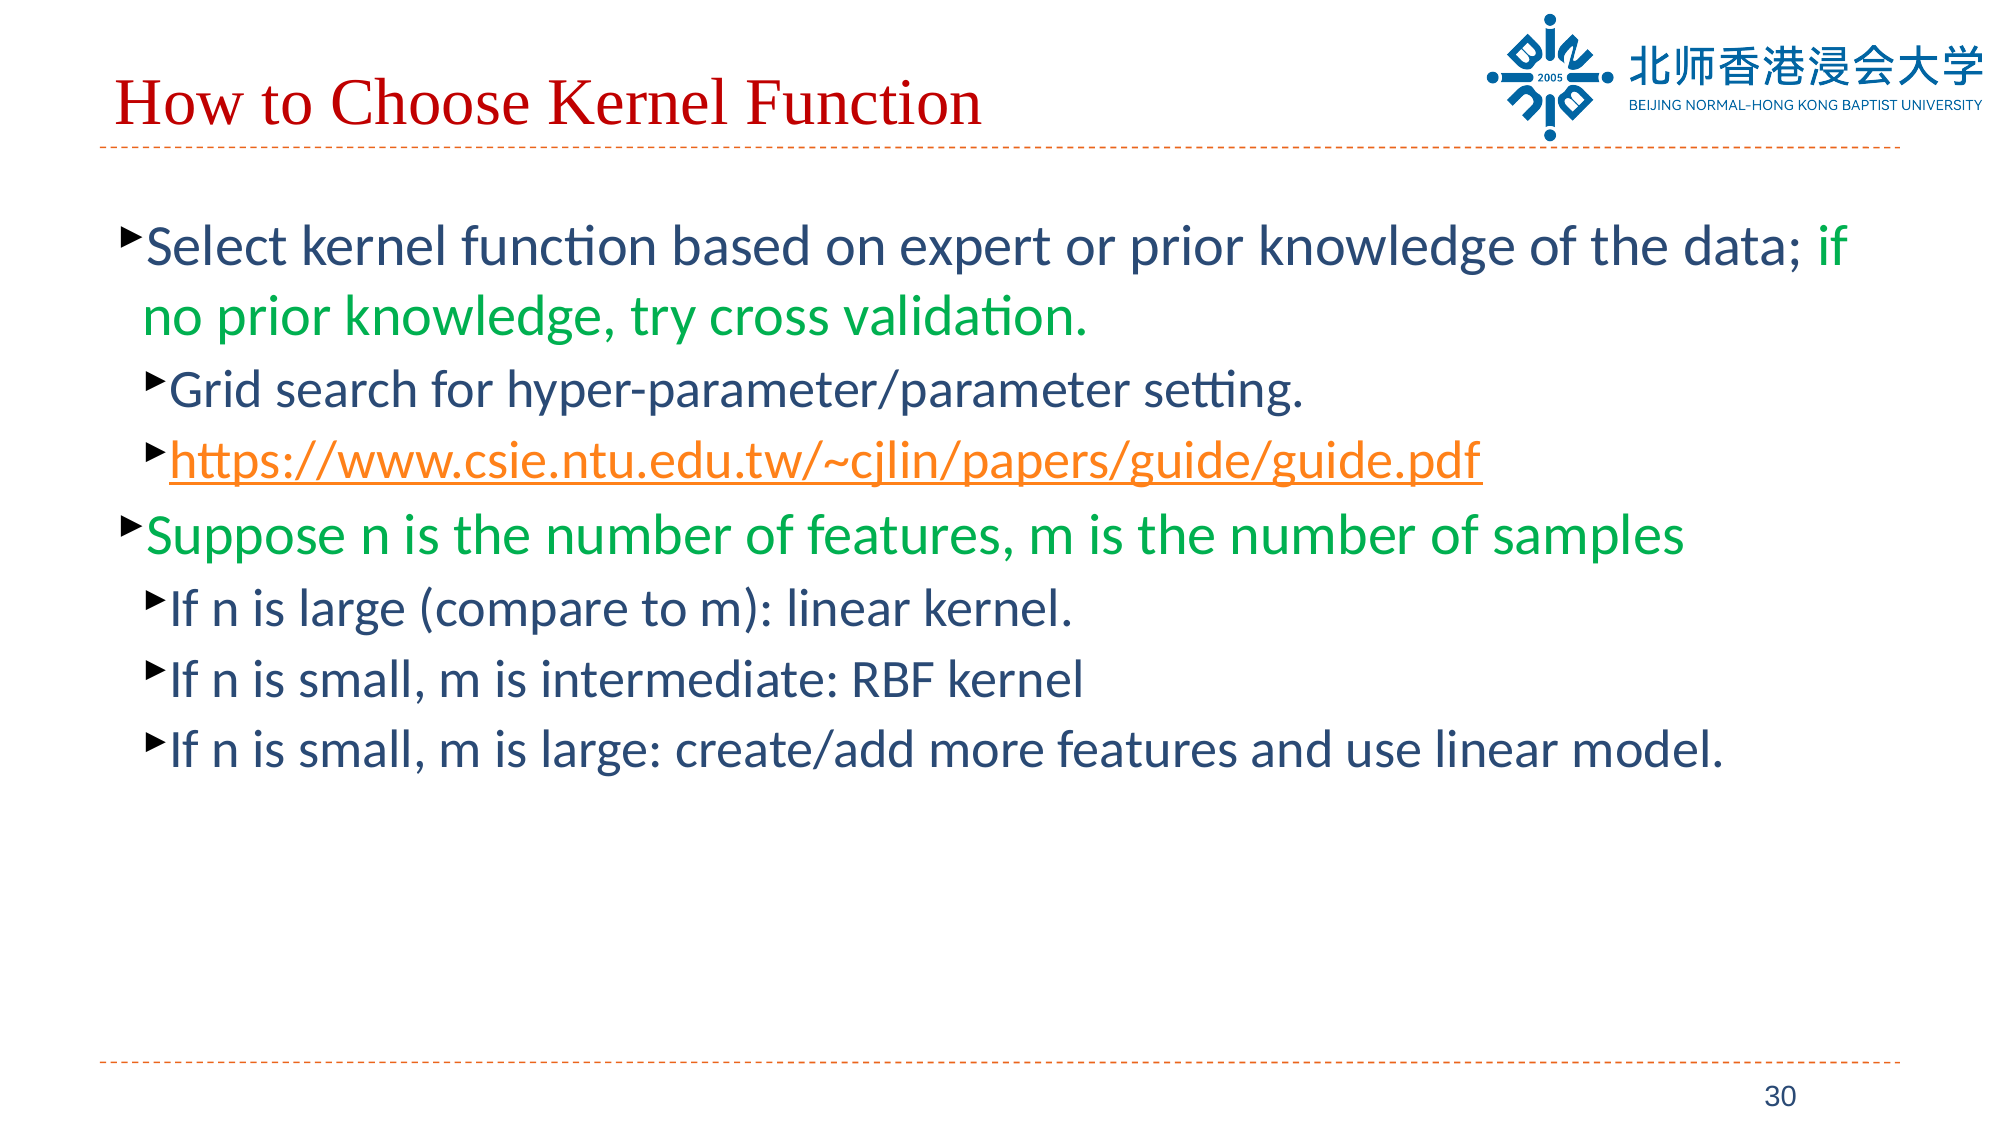

# How to Choose Kernel Function
Select kernel function based on expert or prior knowledge of the data; if no prior knowledge, try cross validation.
Grid search for hyper-parameter/parameter setting.
https://www.csie.ntu.edu.tw/~cjlin/papers/guide/guide.pdf
Suppose n is the number of features, m is the number of samples
If n is large (compare to m): linear kernel.
If n is small, m is intermediate: RBF kernel
If n is small, m is large: create/add more features and use linear model.